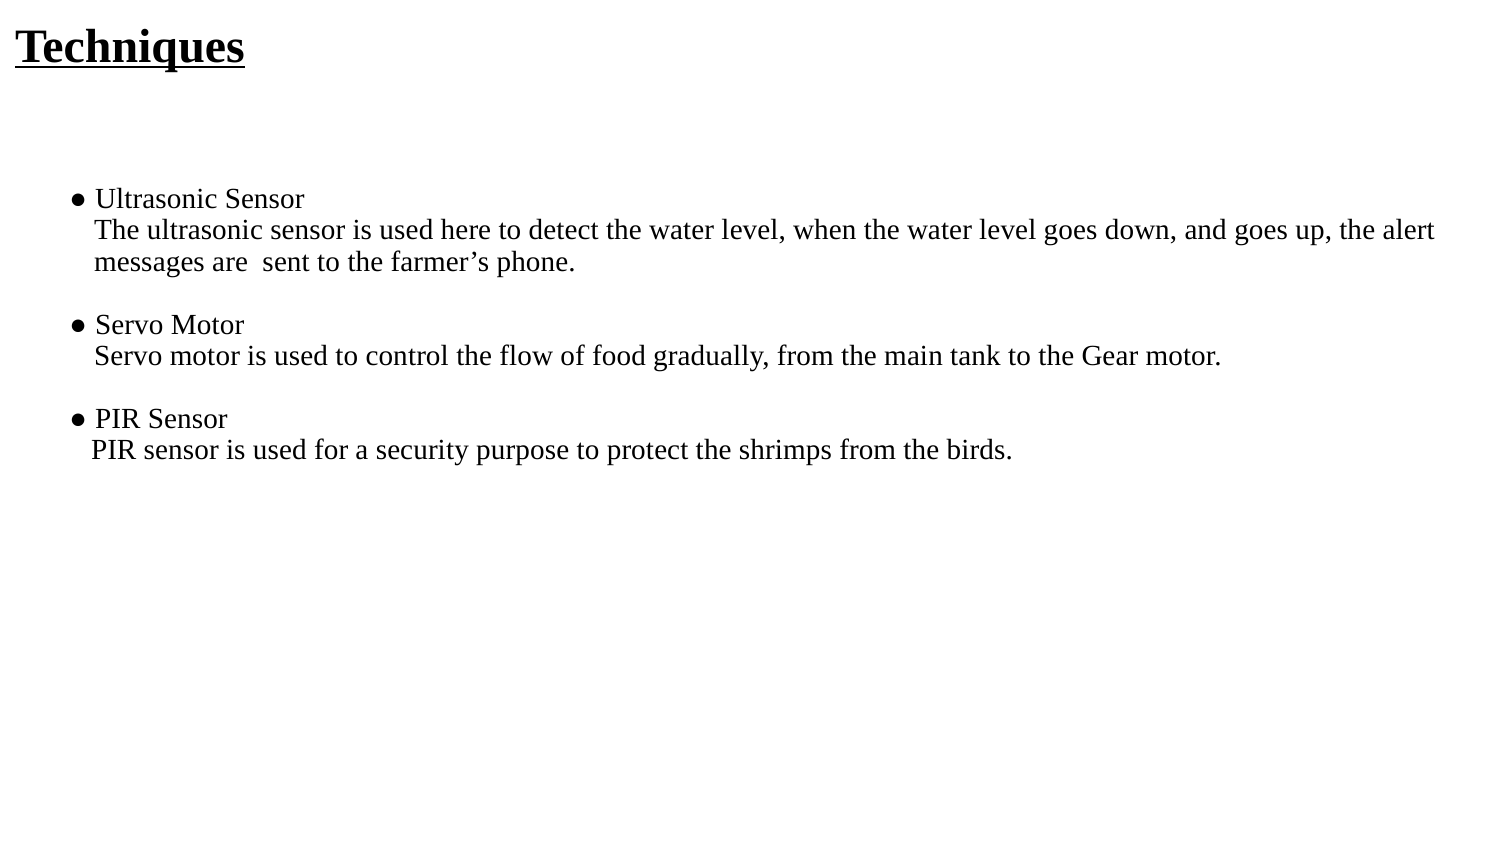

Techniques
● Ultrasonic Sensor
The ultrasonic sensor is used here to detect the water level, when the water level goes down, and goes up, the alert messages are  sent to the farmer’s phone.

● Servo Motor
Servo motor is used to control the flow of food gradually, from the main tank to the Gear motor.

● PIR Sensor
   PIR sensor is used for a security purpose to protect the shrimps from the birds.